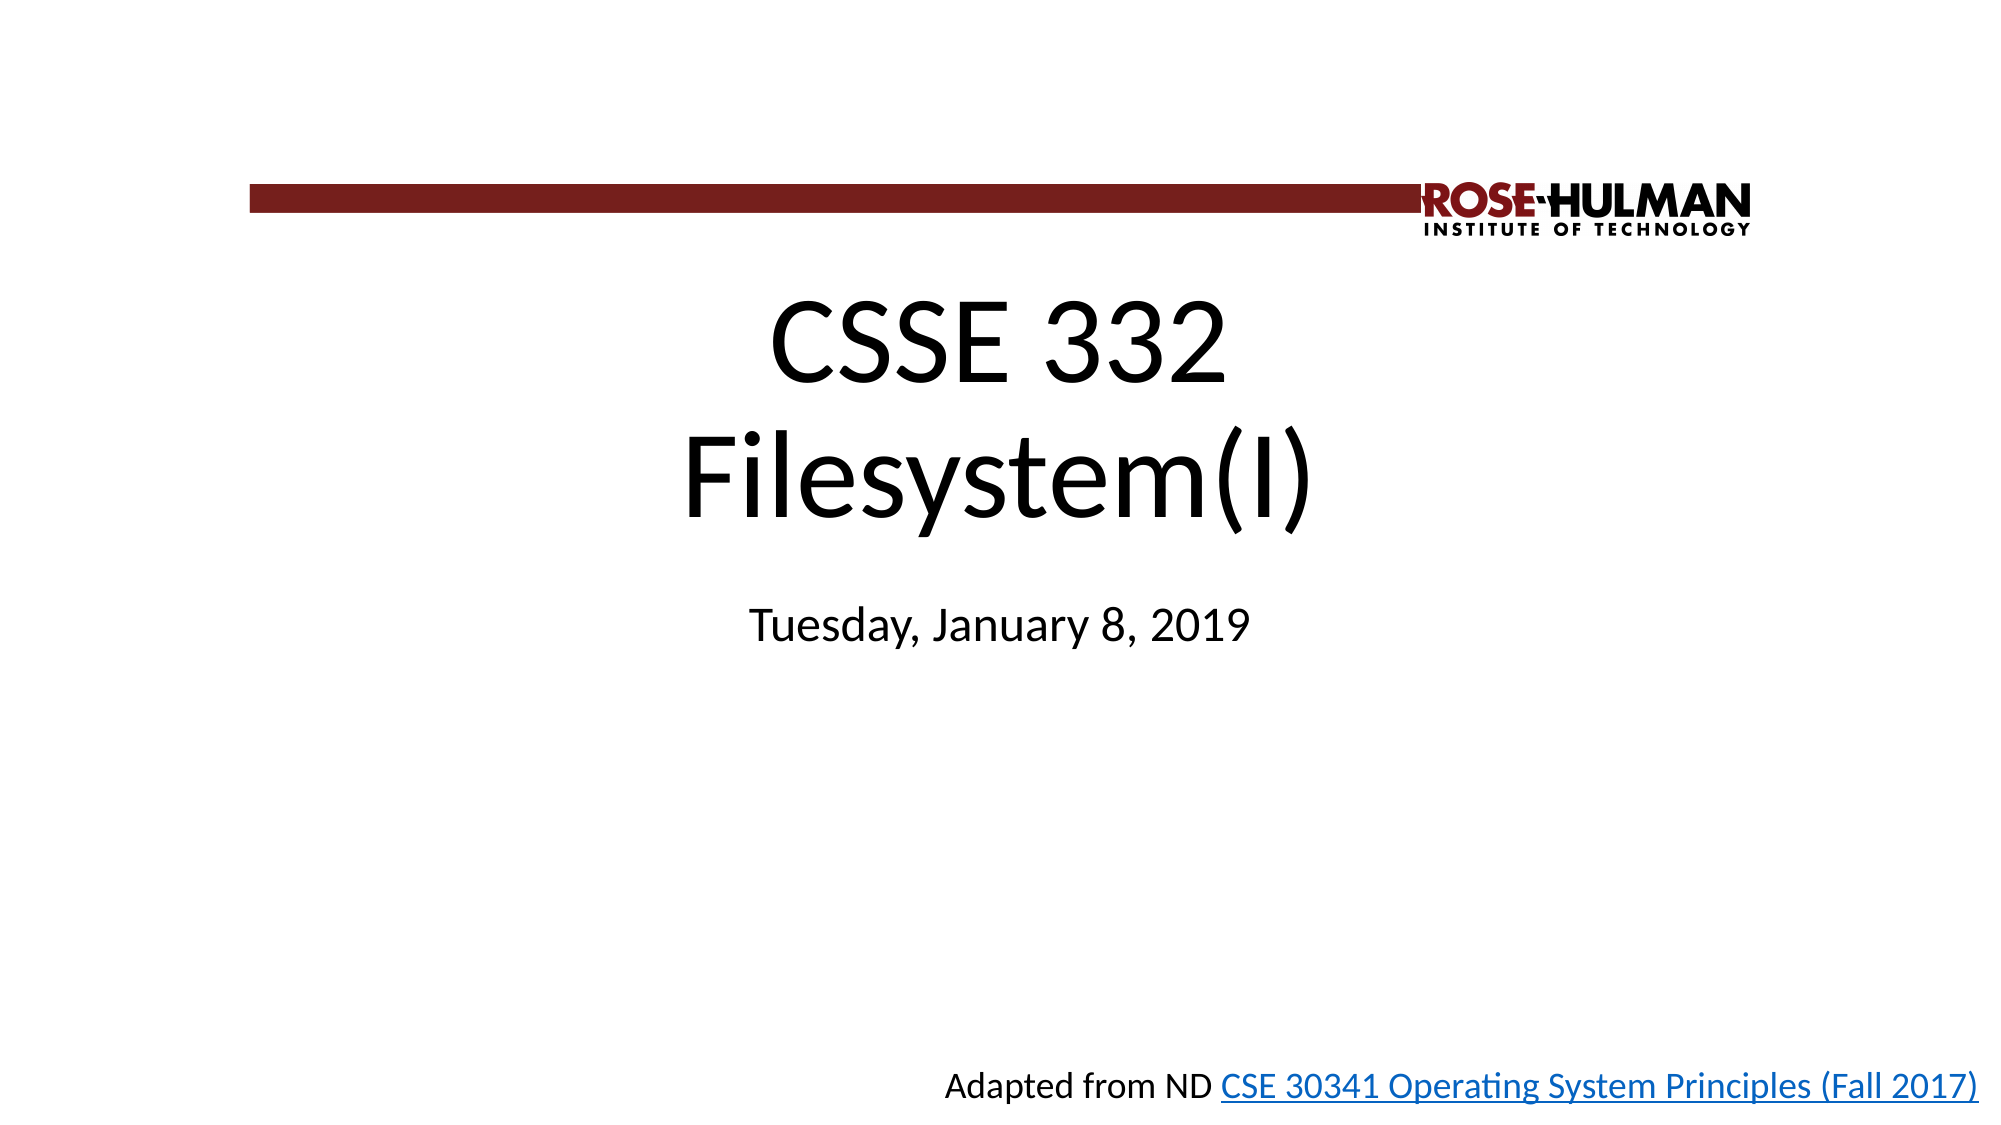

# CSSE 332 Filesystem(I)
Tuesday, January 8, 2019
Adapted from ND CSE 30341 Operating System Principles (Fall 2017)